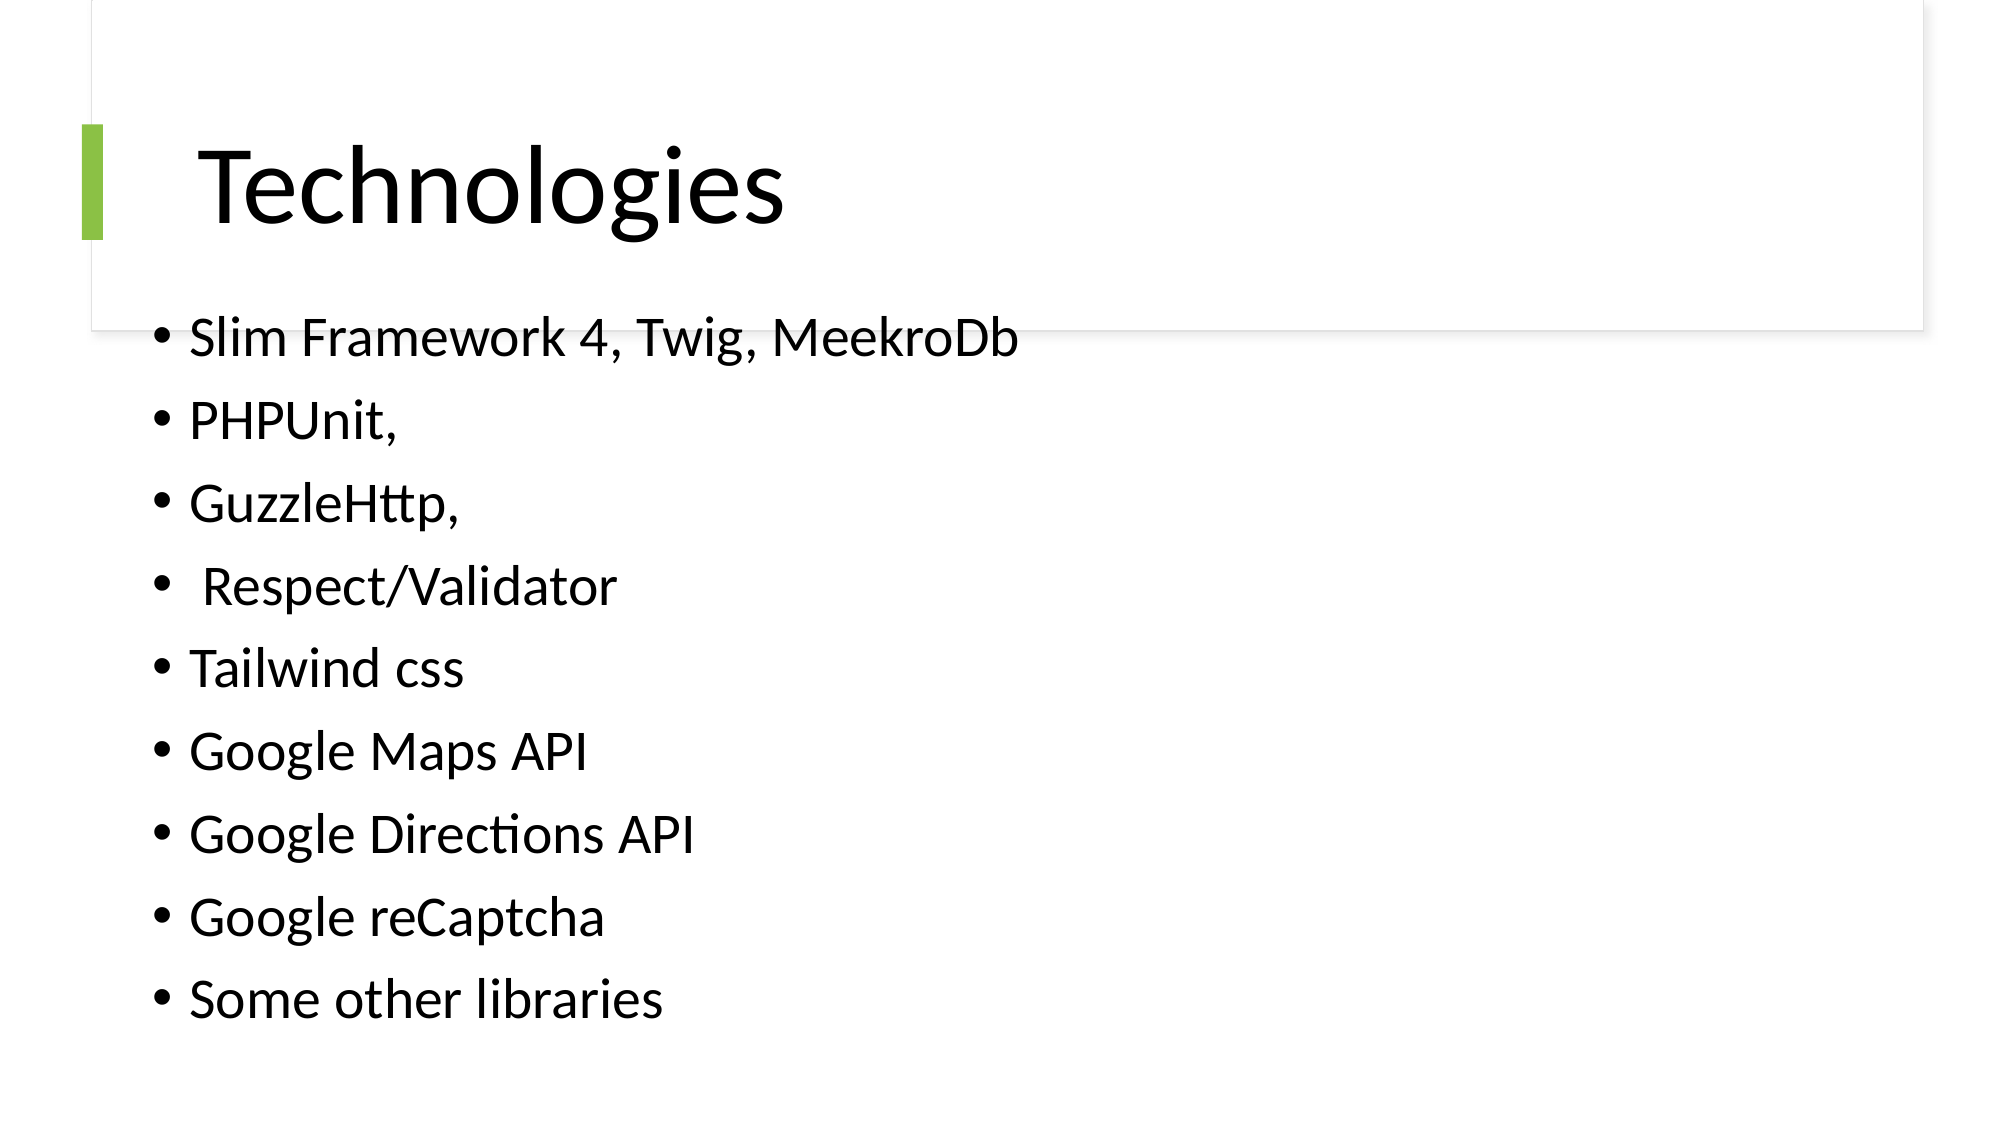

# Technologies

Slim Framework 4, Twig, MeekroDb
PHPUnit,
GuzzleHttp,
 Respect/Validator
Tailwind css
Google Maps API
Google Directions API
Google reCaptcha
Some other libraries